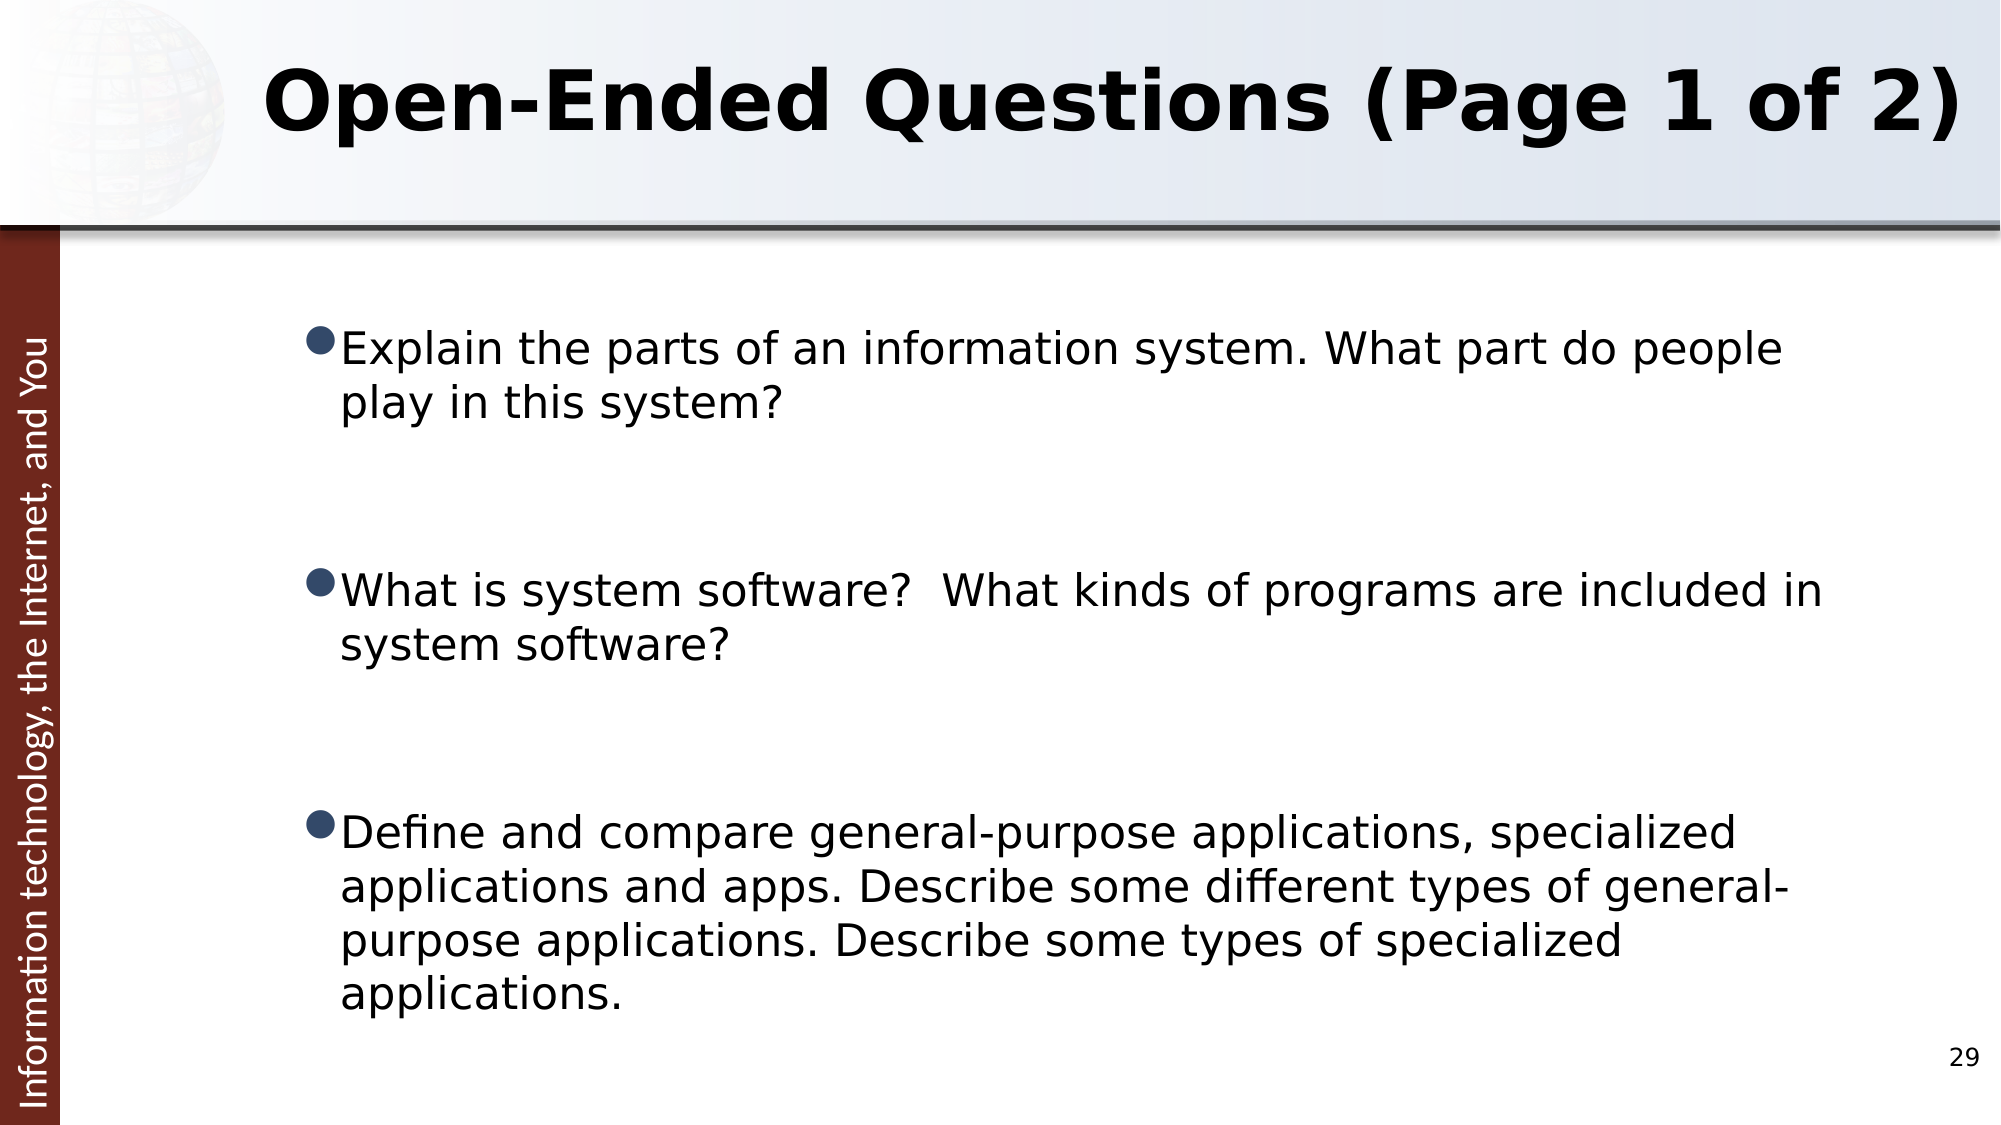

# Open-Ended Questions (Page 1 of 2)
Explain the parts of an information system. What part do people play in this system?

What is system software?  What kinds of programs are included in system software?

Define and compare general-purpose applications, specialized applications and apps. Describe some different types of general-purpose applications. Describe some types of specialized applications.

29